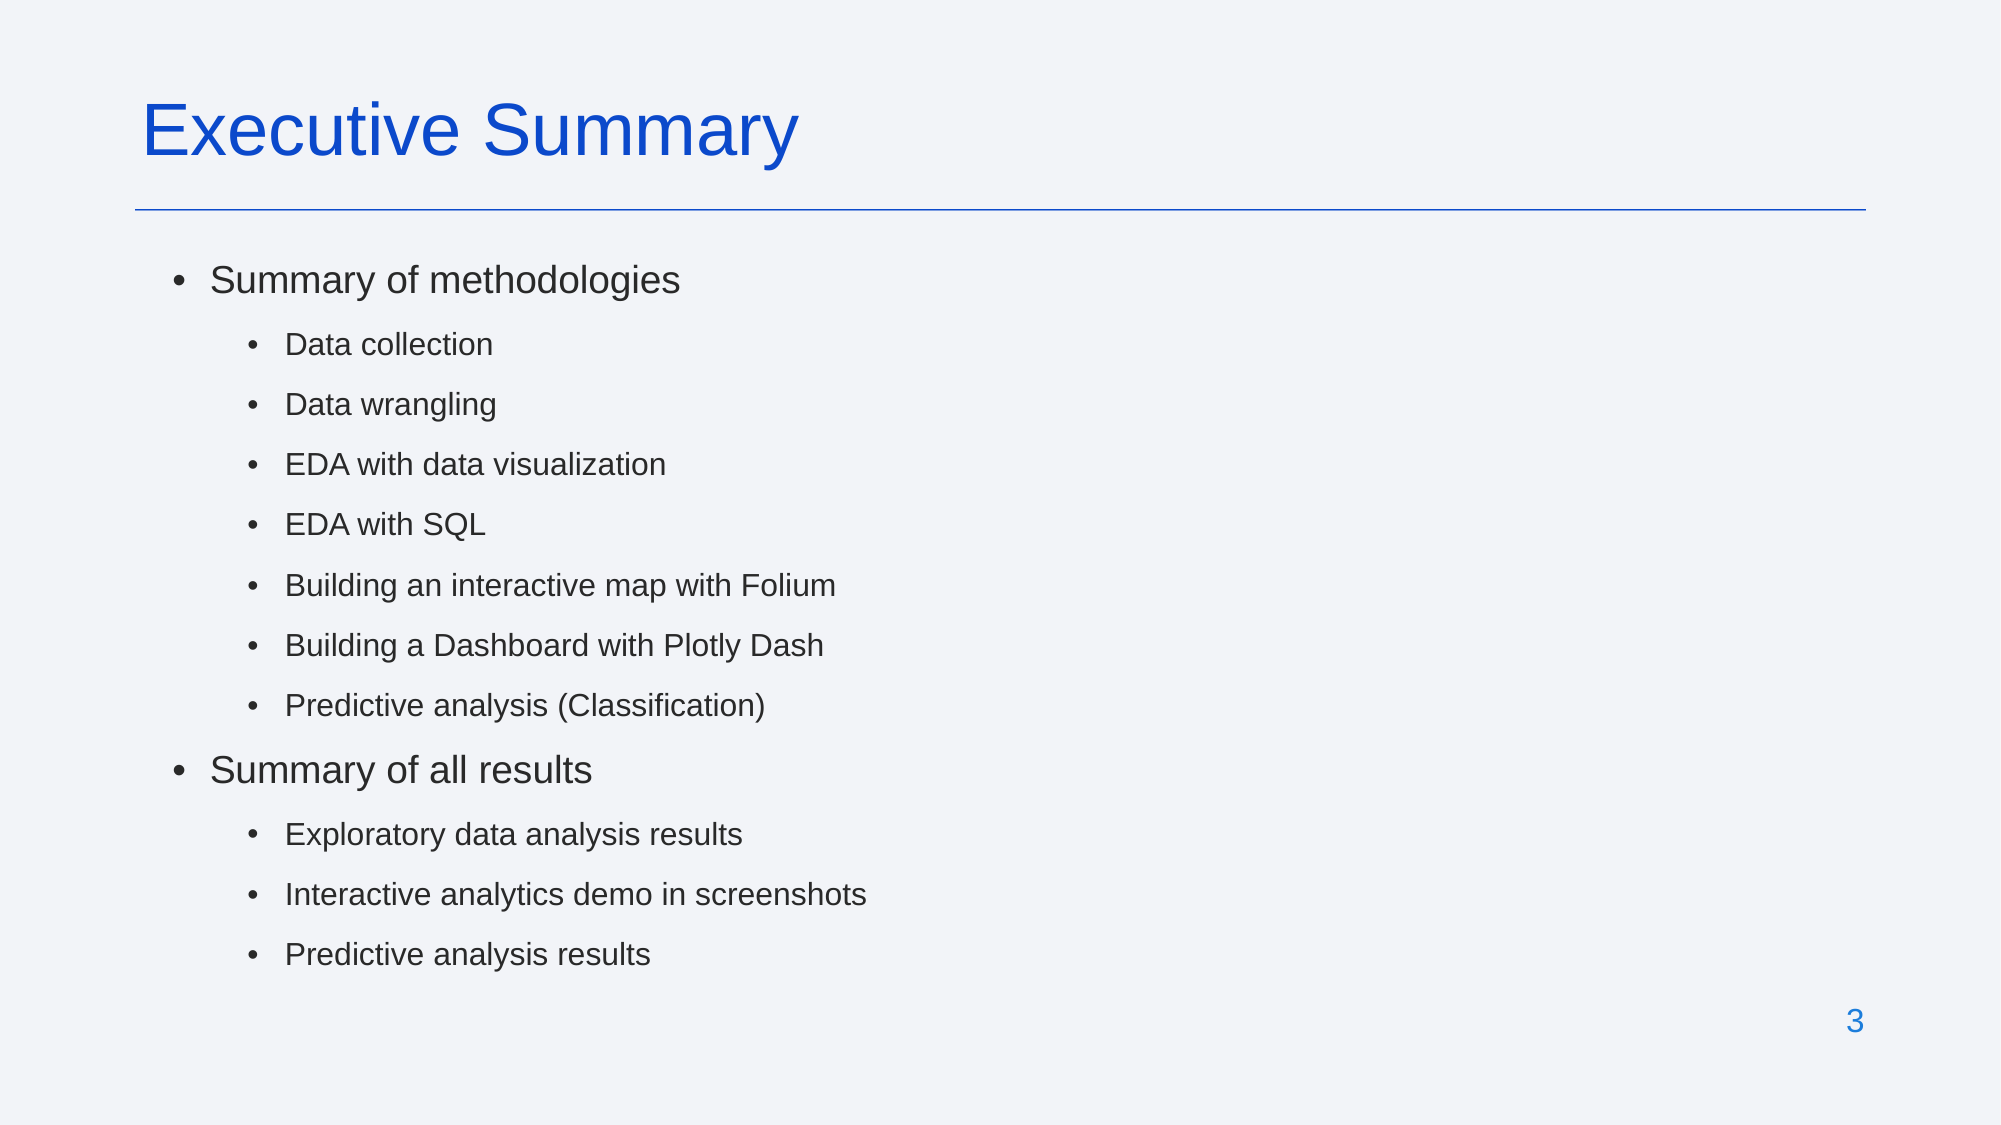

Executive Summary
Summary of methodologies
Data collection
Data wrangling
EDA with data visualization
EDA with SQL
Building an interactive map with Folium
Building a Dashboard with Plotly Dash
Predictive analysis (Classification)
Summary of all results
Exploratory data analysis results
Interactive analytics demo in screenshots
Predictive analysis results
3